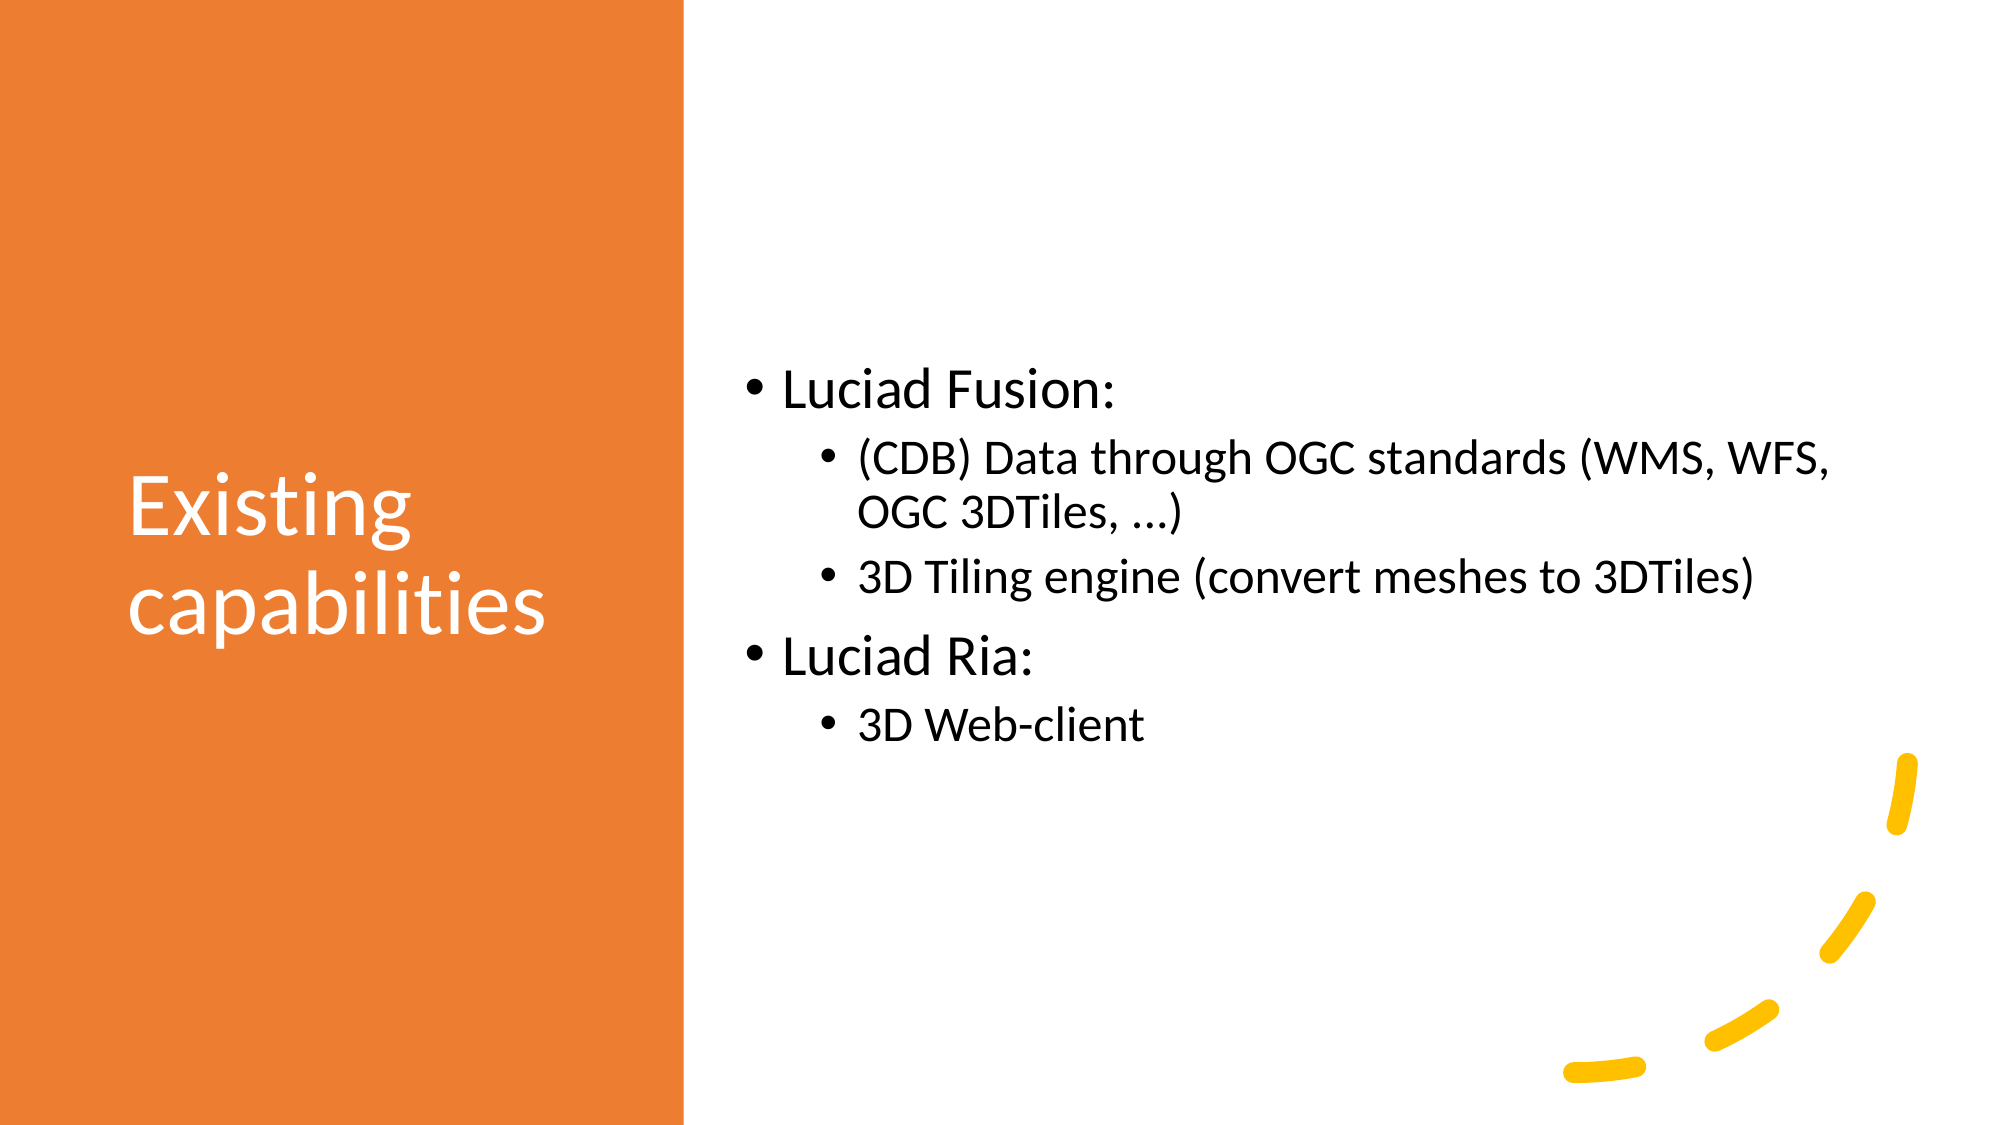

# Existing capabilities
Luciad Fusion:
(CDB) Data through OGC standards (WMS, WFS, OGC 3DTiles, ...)
3D Tiling engine (convert meshes to 3DTiles)
Luciad Ria:
3D Web-client